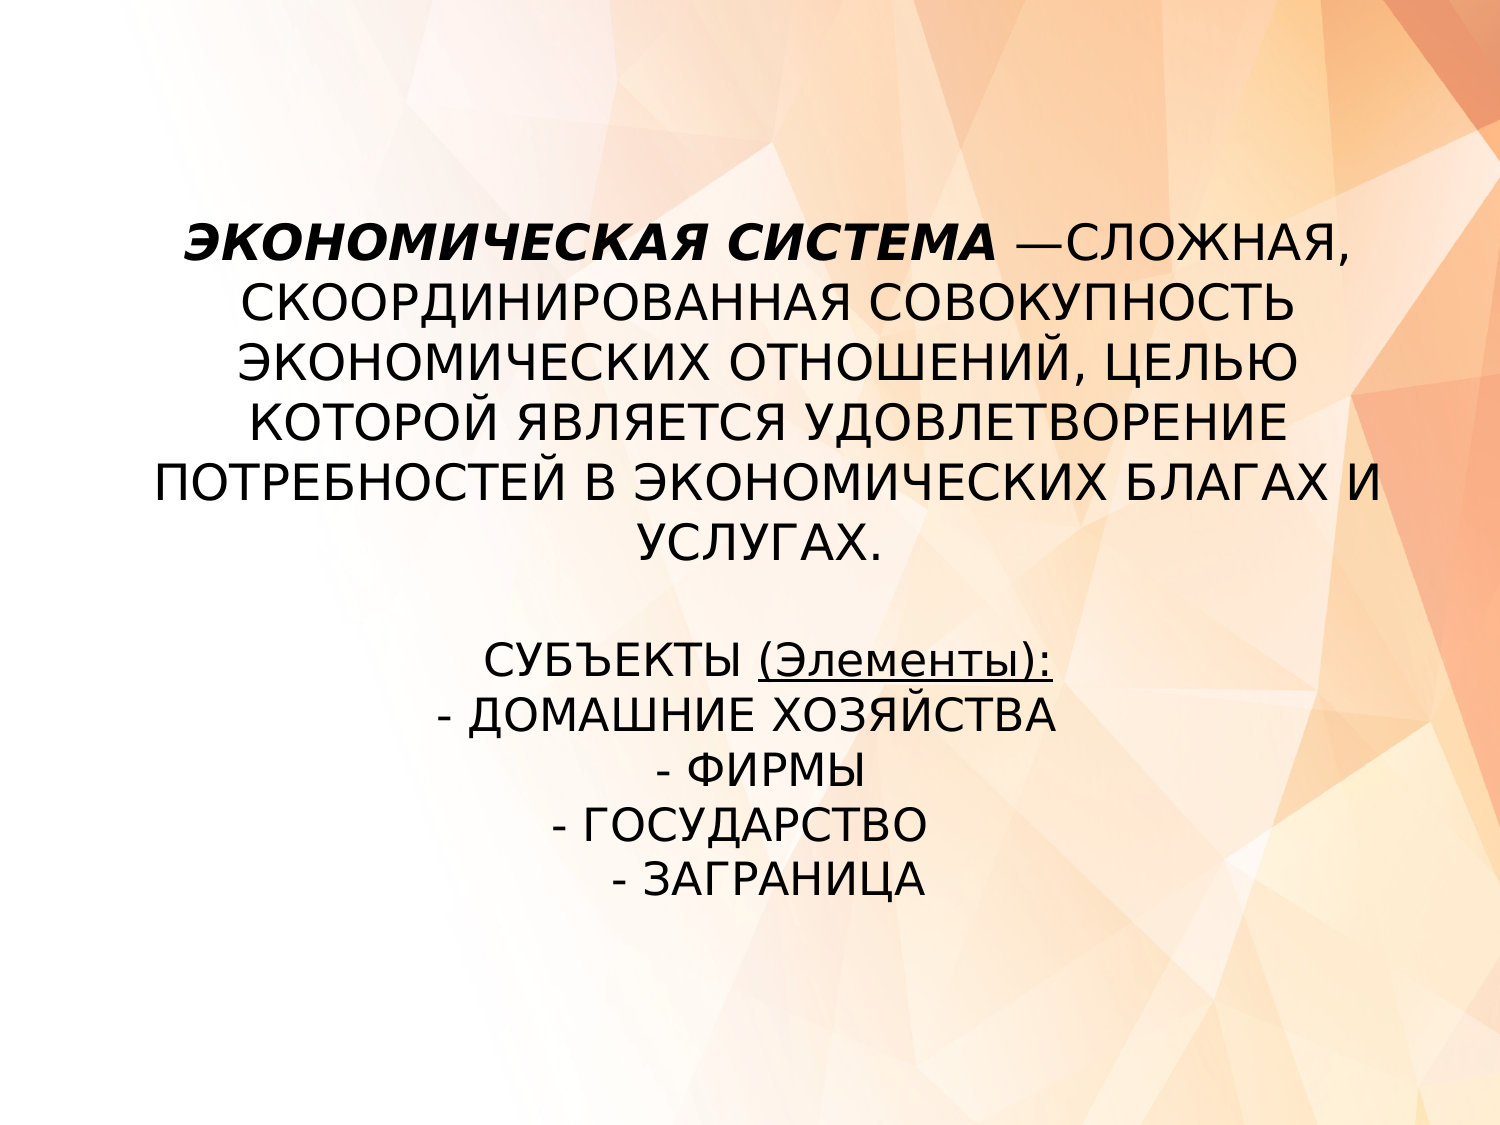

ЭКОНОМИЧЕСКАЯ СИСТЕМА —СЛОЖНАЯ, СКООРДИНИРОВАННАЯ СОВОКУПНОСТЬ ЭКОНОМИЧЕСКИХ ОТНОШЕНИЙ, ЦЕЛЬЮ КОТОРОЙ ЯВЛЯЕТСЯ УДОВЛЕТВОРЕНИЕ ПОТРЕБНОСТЕЙ В ЭКОНОМИЧЕСКИХ БЛАГАХ И УСЛУГАХ.
СУБЪЕКТЫ (Элементы):
- ДОМАШНИЕ ХОЗЯЙСТВА
- ФИРМЫ
- ГОСУДАРСТВО
- ЗАГРАНИЦА